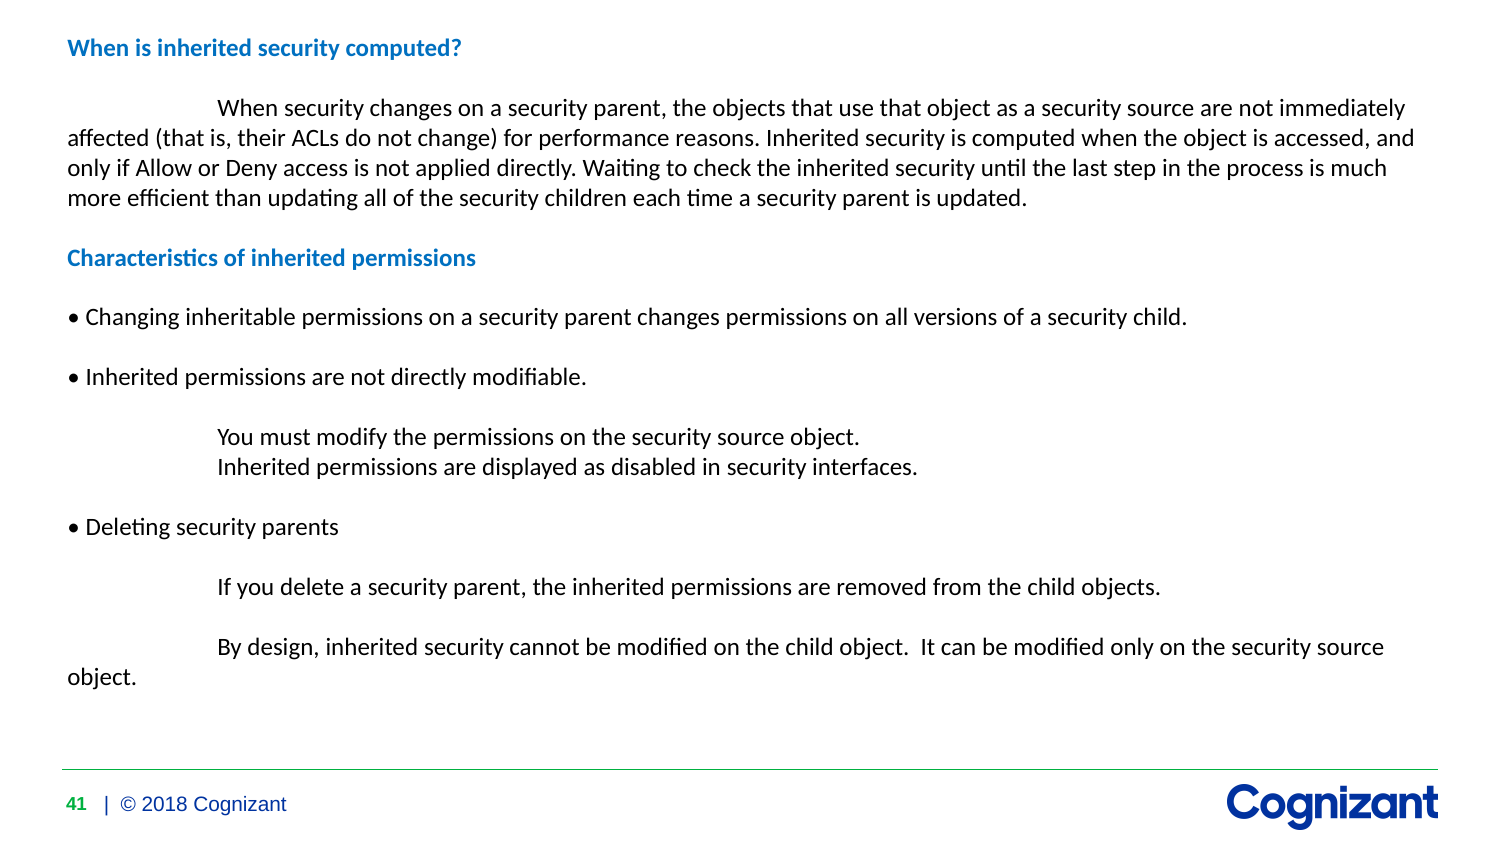

When is inherited security computed?

	When security changes on a security parent, the objects that use that object as a security source are not immediately affected (that is, their ACLs do not change) for performance reasons. Inherited security is computed when the object is accessed, and only if Allow or Deny access is not applied directly. Waiting to check the inherited security until the last step in the process is much more efficient than updating all of the security children each time a security parent is updated.

Characteristics of inherited permissions

• Changing inheritable permissions on a security parent changes permissions on all versions of a security child.

• Inherited permissions are not directly modifiable.

	You must modify the permissions on the security source object.
	Inherited permissions are displayed as disabled in security interfaces.

• Deleting security parents

	If you delete a security parent, the inherited permissions are removed from the child objects.

	By design, inherited security cannot be modified on the child object.  It can be modified only on the security source object.

41